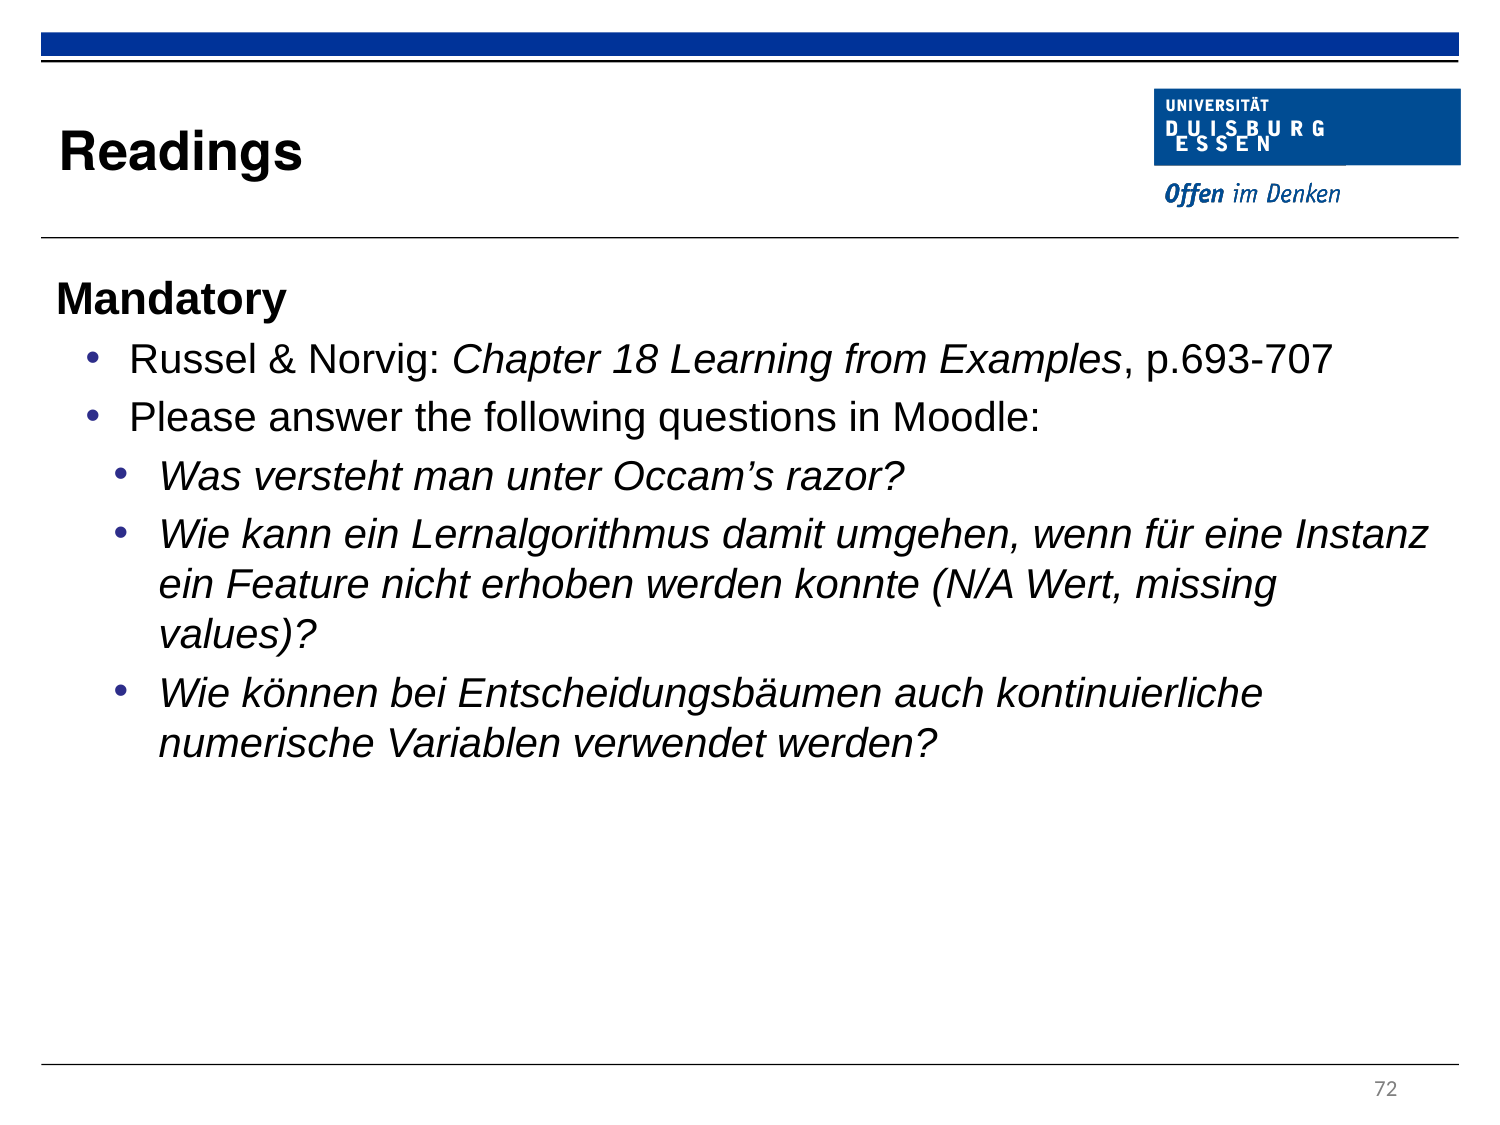

# Readings
Mandatory
Russel & Norvig: Chapter 18 Learning from Examples, p.693-707
Please answer the following questions in Moodle:
Was versteht man unter Occam’s razor?
Wie kann ein Lernalgorithmus damit umgehen, wenn für eine Instanz ein Feature nicht erhoben werden konnte (N/A Wert, missing values)?
Wie können bei Entscheidungsbäumen auch kontinuierliche numerische Variablen verwendet werden?